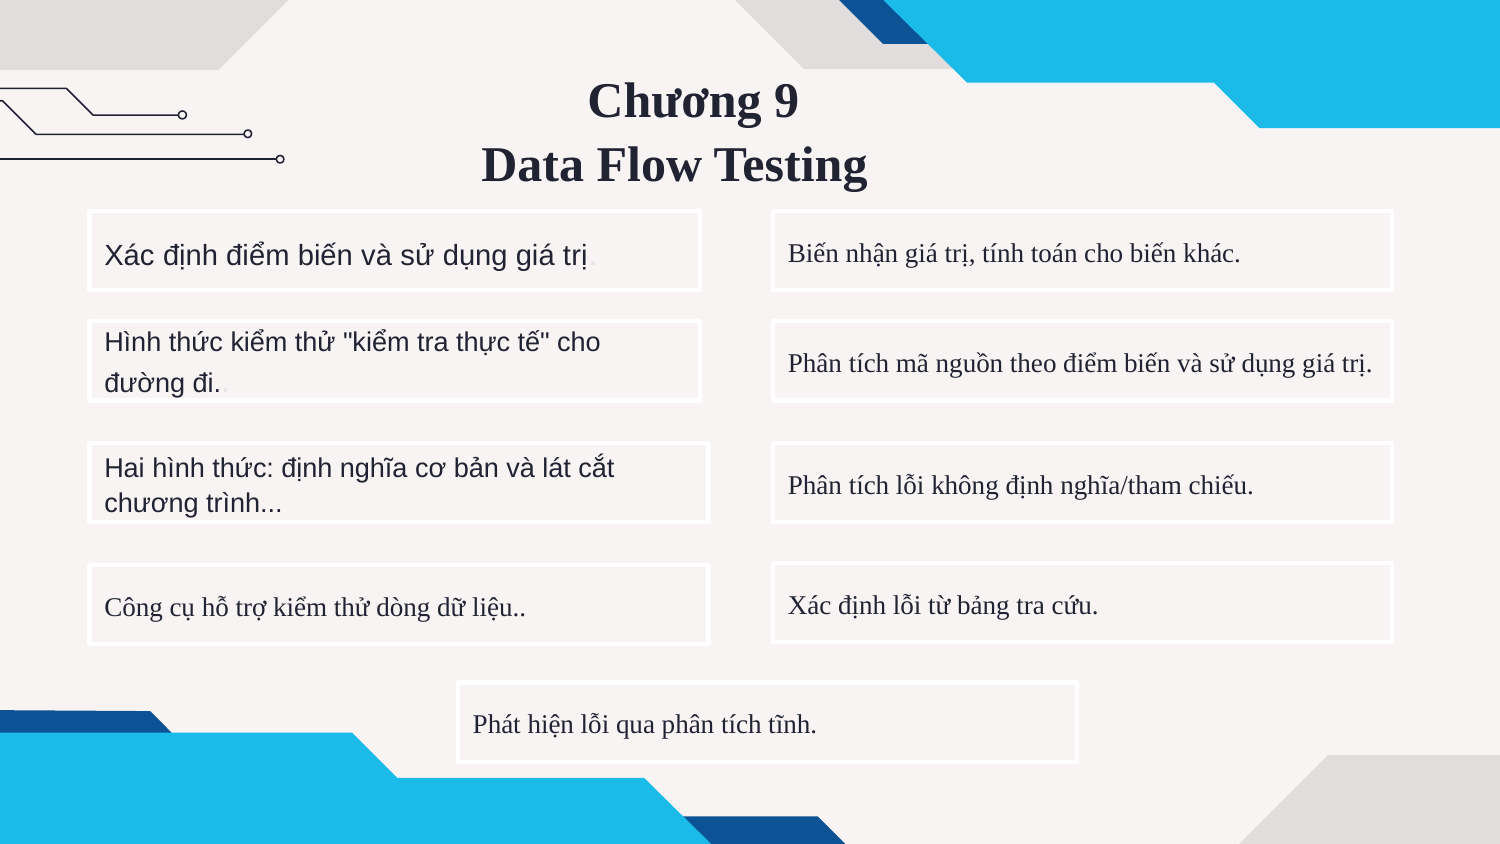

# Chương 9 Data Flow Testing
Xác định điểm biến và sử dụng giá trị.
Biến nhận giá trị, tính toán cho biến khác.
Hình thức kiểm thử "kiểm tra thực tế" cho đường đi..
Phân tích mã nguồn theo điểm biến và sử dụng giá trị.
Hai hình thức: định nghĩa cơ bản và lát cắt chương trình...
Phân tích lỗi không định nghĩa/tham chiếu.
Xác định lỗi từ bảng tra cứu.
Công cụ hỗ trợ kiểm thử dòng dữ liệu..
Phát hiện lỗi qua phân tích tĩnh.